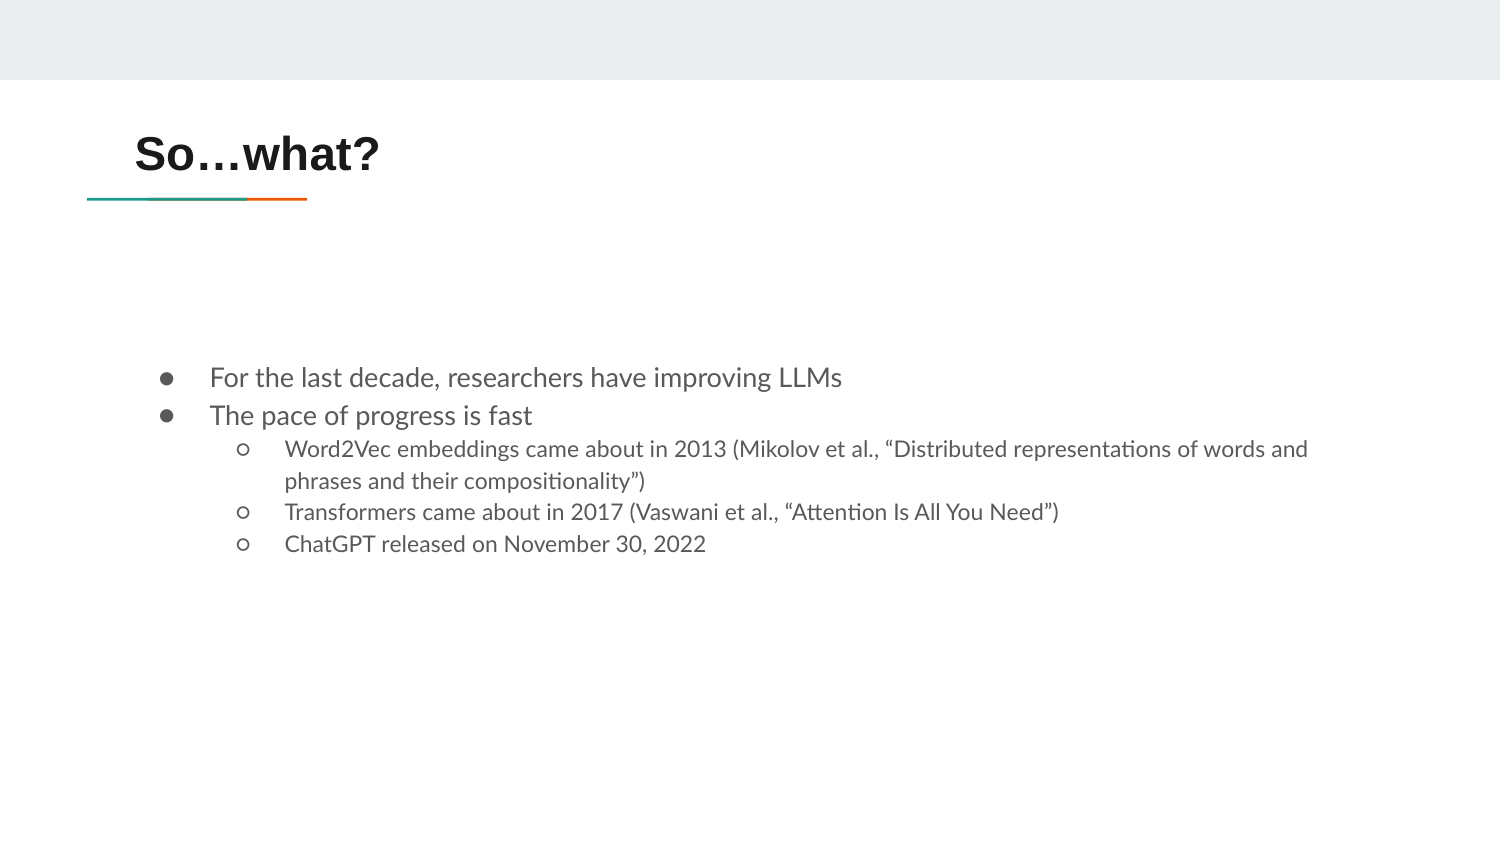

# So…what?
For the last decade, researchers have improving LLMs
The pace of progress is fast
Word2Vec embeddings came about in 2013 (Mikolov et al., “Distributed representations of words and phrases and their compositionality”)
Transformers came about in 2017 (Vaswani et al., “Attention Is All You Need”)
ChatGPT released on November 30, 2022